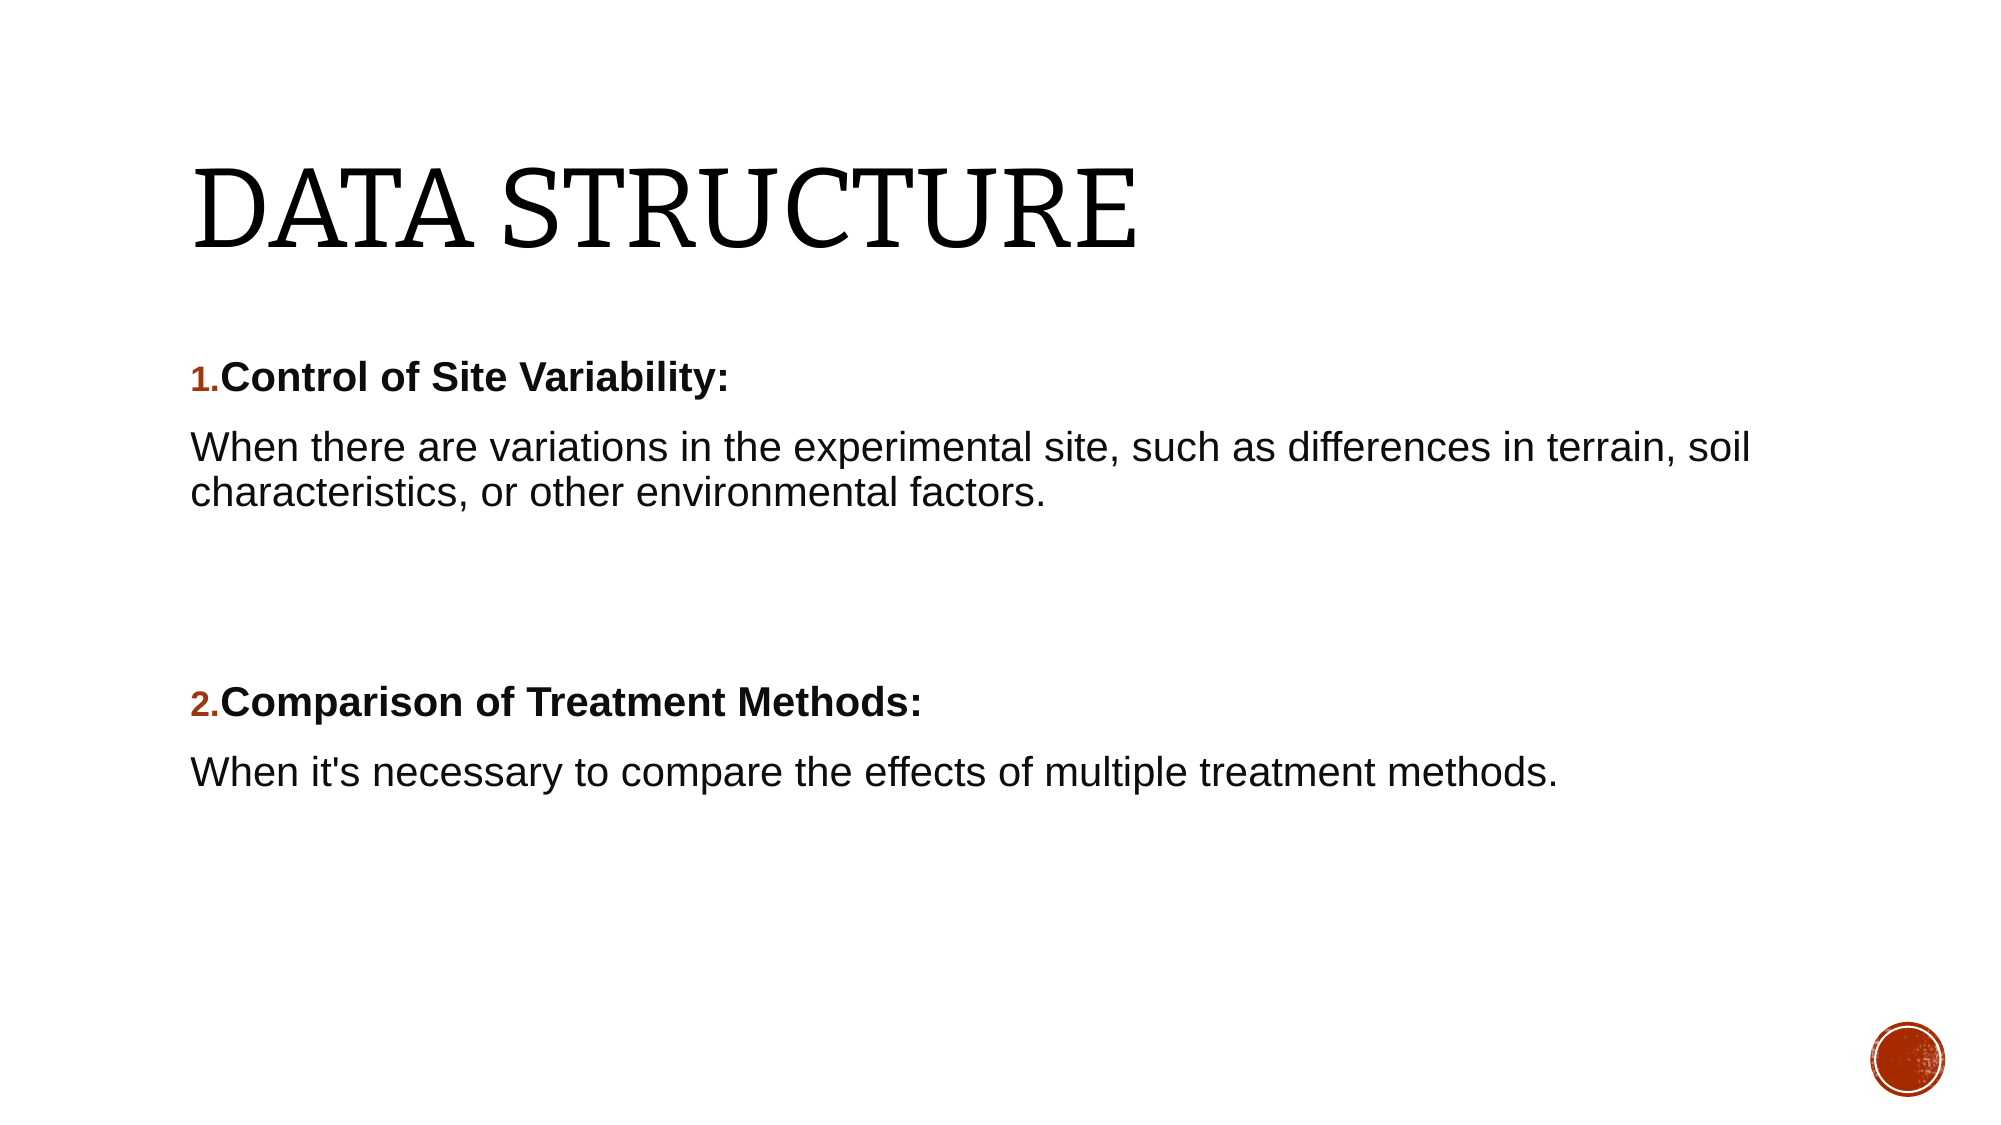

# Data structure
Control of Site Variability:
When there are variations in the experimental site, such as differences in terrain, soil characteristics, or other environmental factors.

Comparison of Treatment Methods:
When it's necessary to compare the effects of multiple treatment methods.